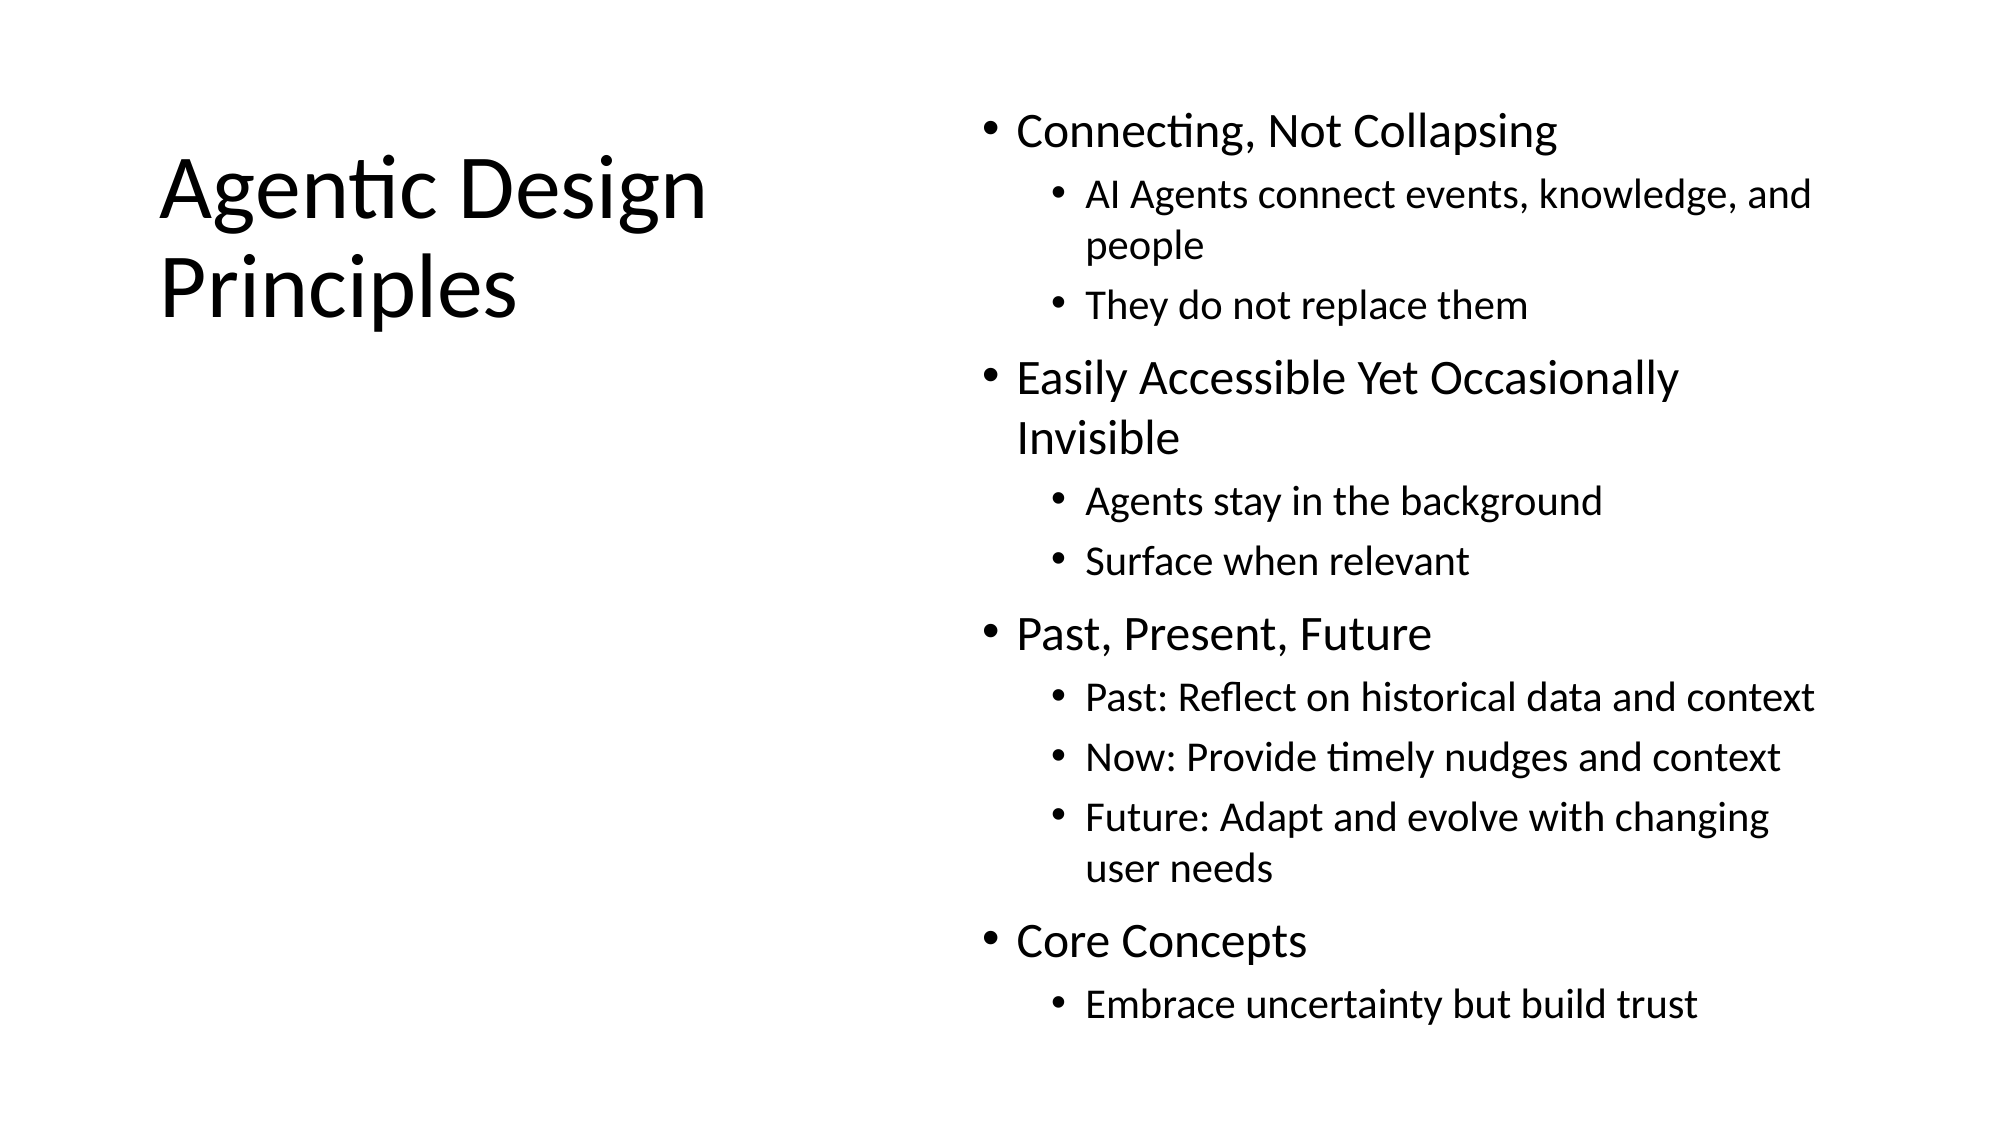

Connecting, Not Collapsing
AI Agents connect events, knowledge, and people
They do not replace them
Easily Accessible Yet Occasionally Invisible
Agents stay in the background
Surface when relevant
Past, Present, Future
Past: Reflect on historical data and context
Now: Provide timely nudges and context
Future: Adapt and evolve with changing user needs
Core Concepts
Embrace uncertainty but build trust
# Agentic Design Principles